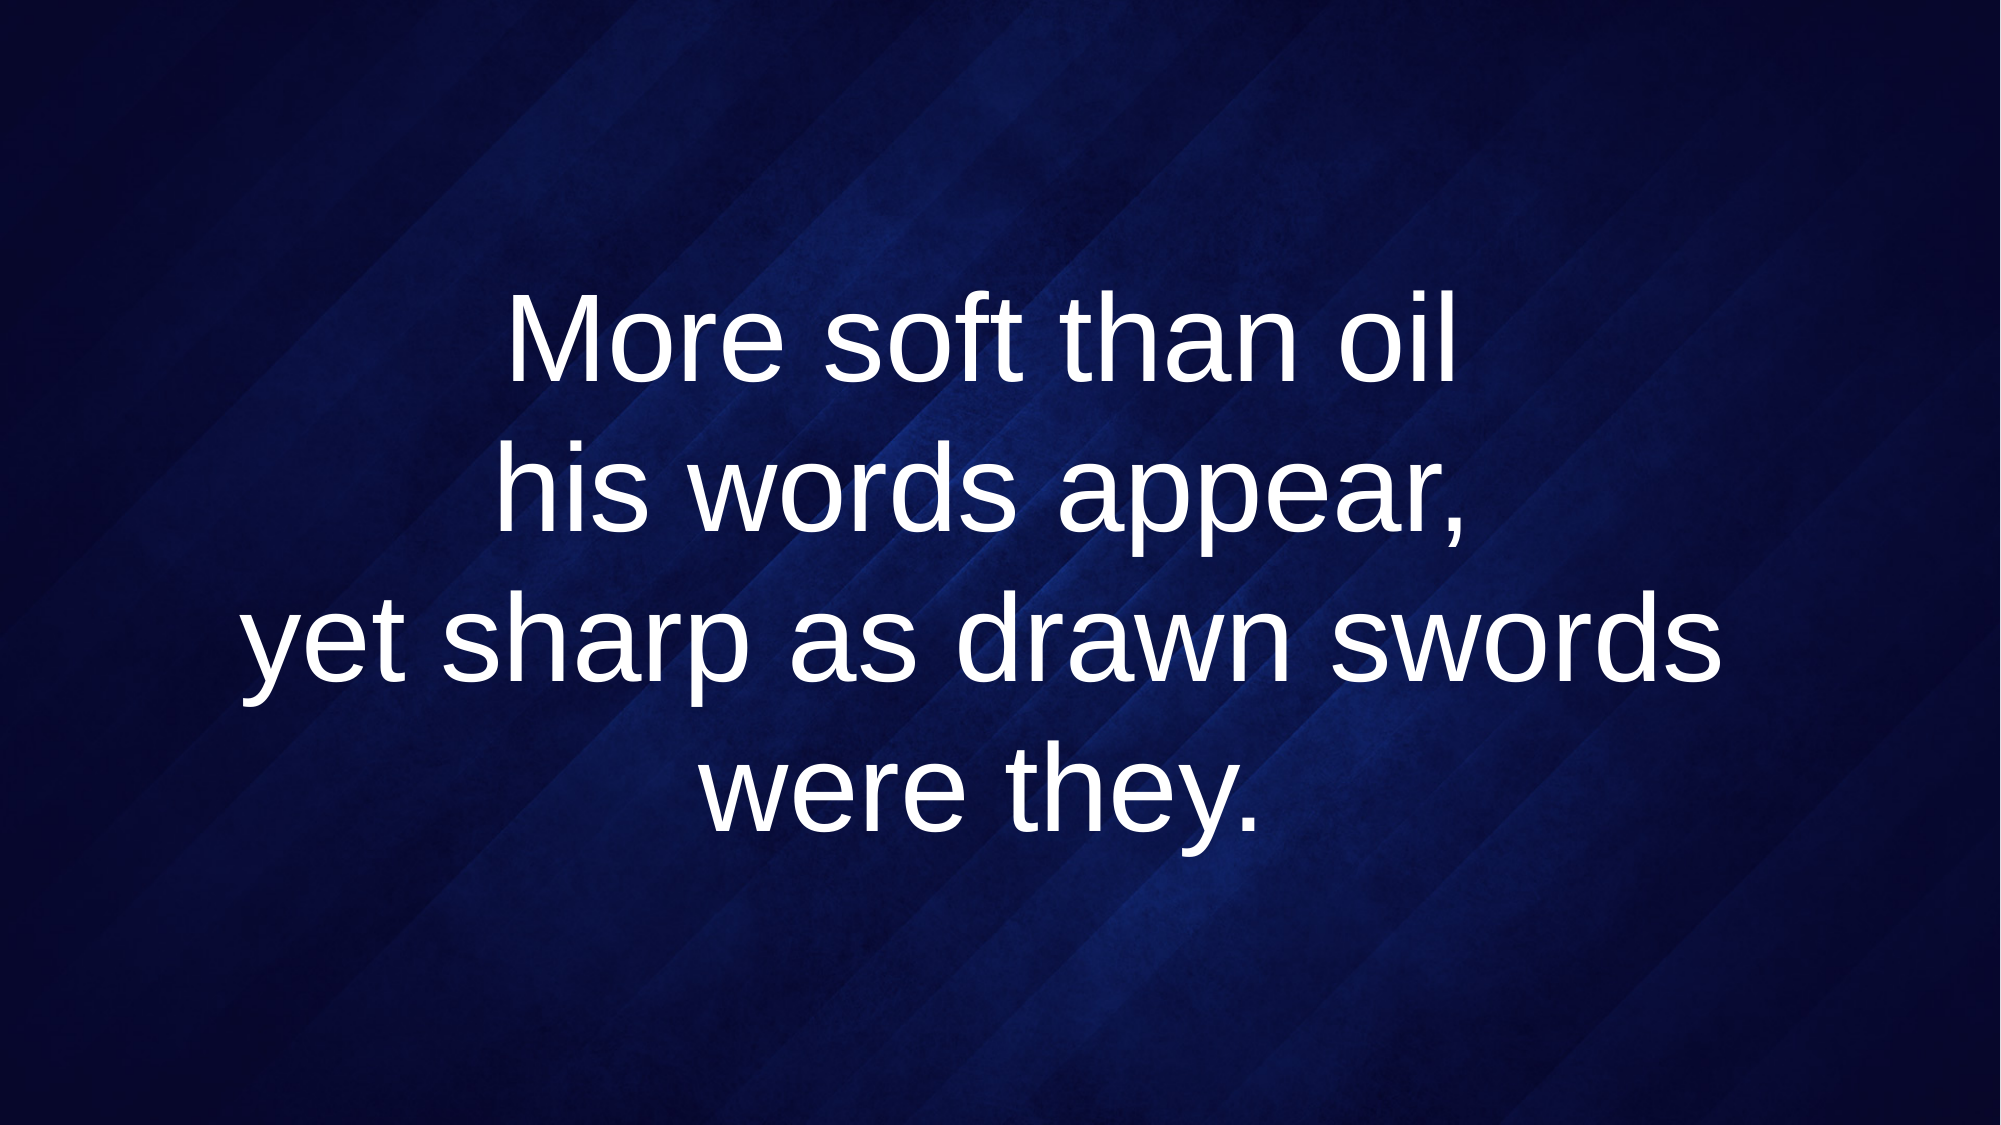

# More soft than oil his words appear, yet sharp as drawn swords were they.